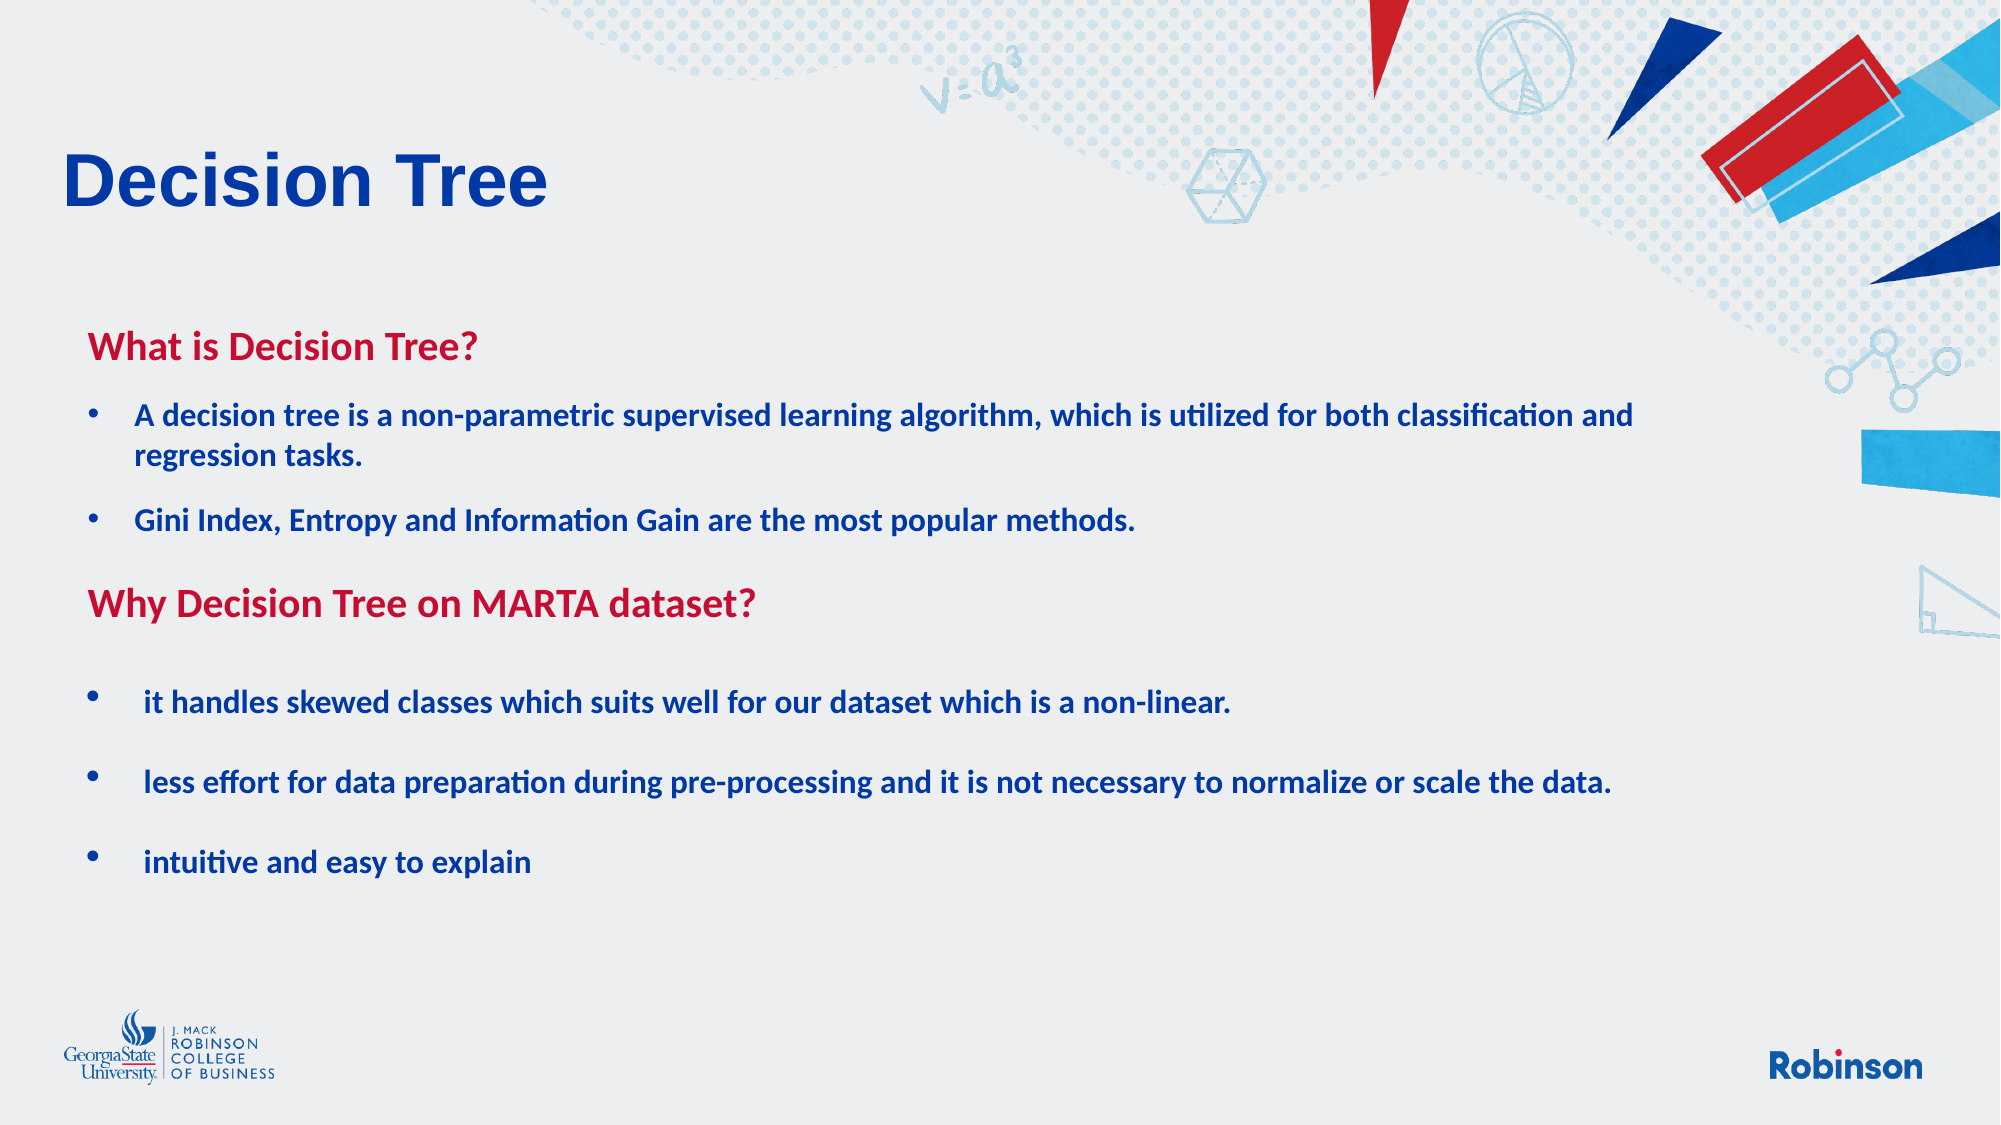

# Decision Tree
What is Decision Tree?
A decision tree is a non-parametric supervised learning algorithm, which is utilized for both classification and regression tasks.
Gini Index, Entropy and Information Gain are the most popular methods.
Why Decision Tree on MARTA dataset?
it handles skewed classes which suits well for our dataset which is a non-linear.
less effort for data preparation during pre-processing and it is not necessary to normalize or scale the data.
intuitive and easy to explain